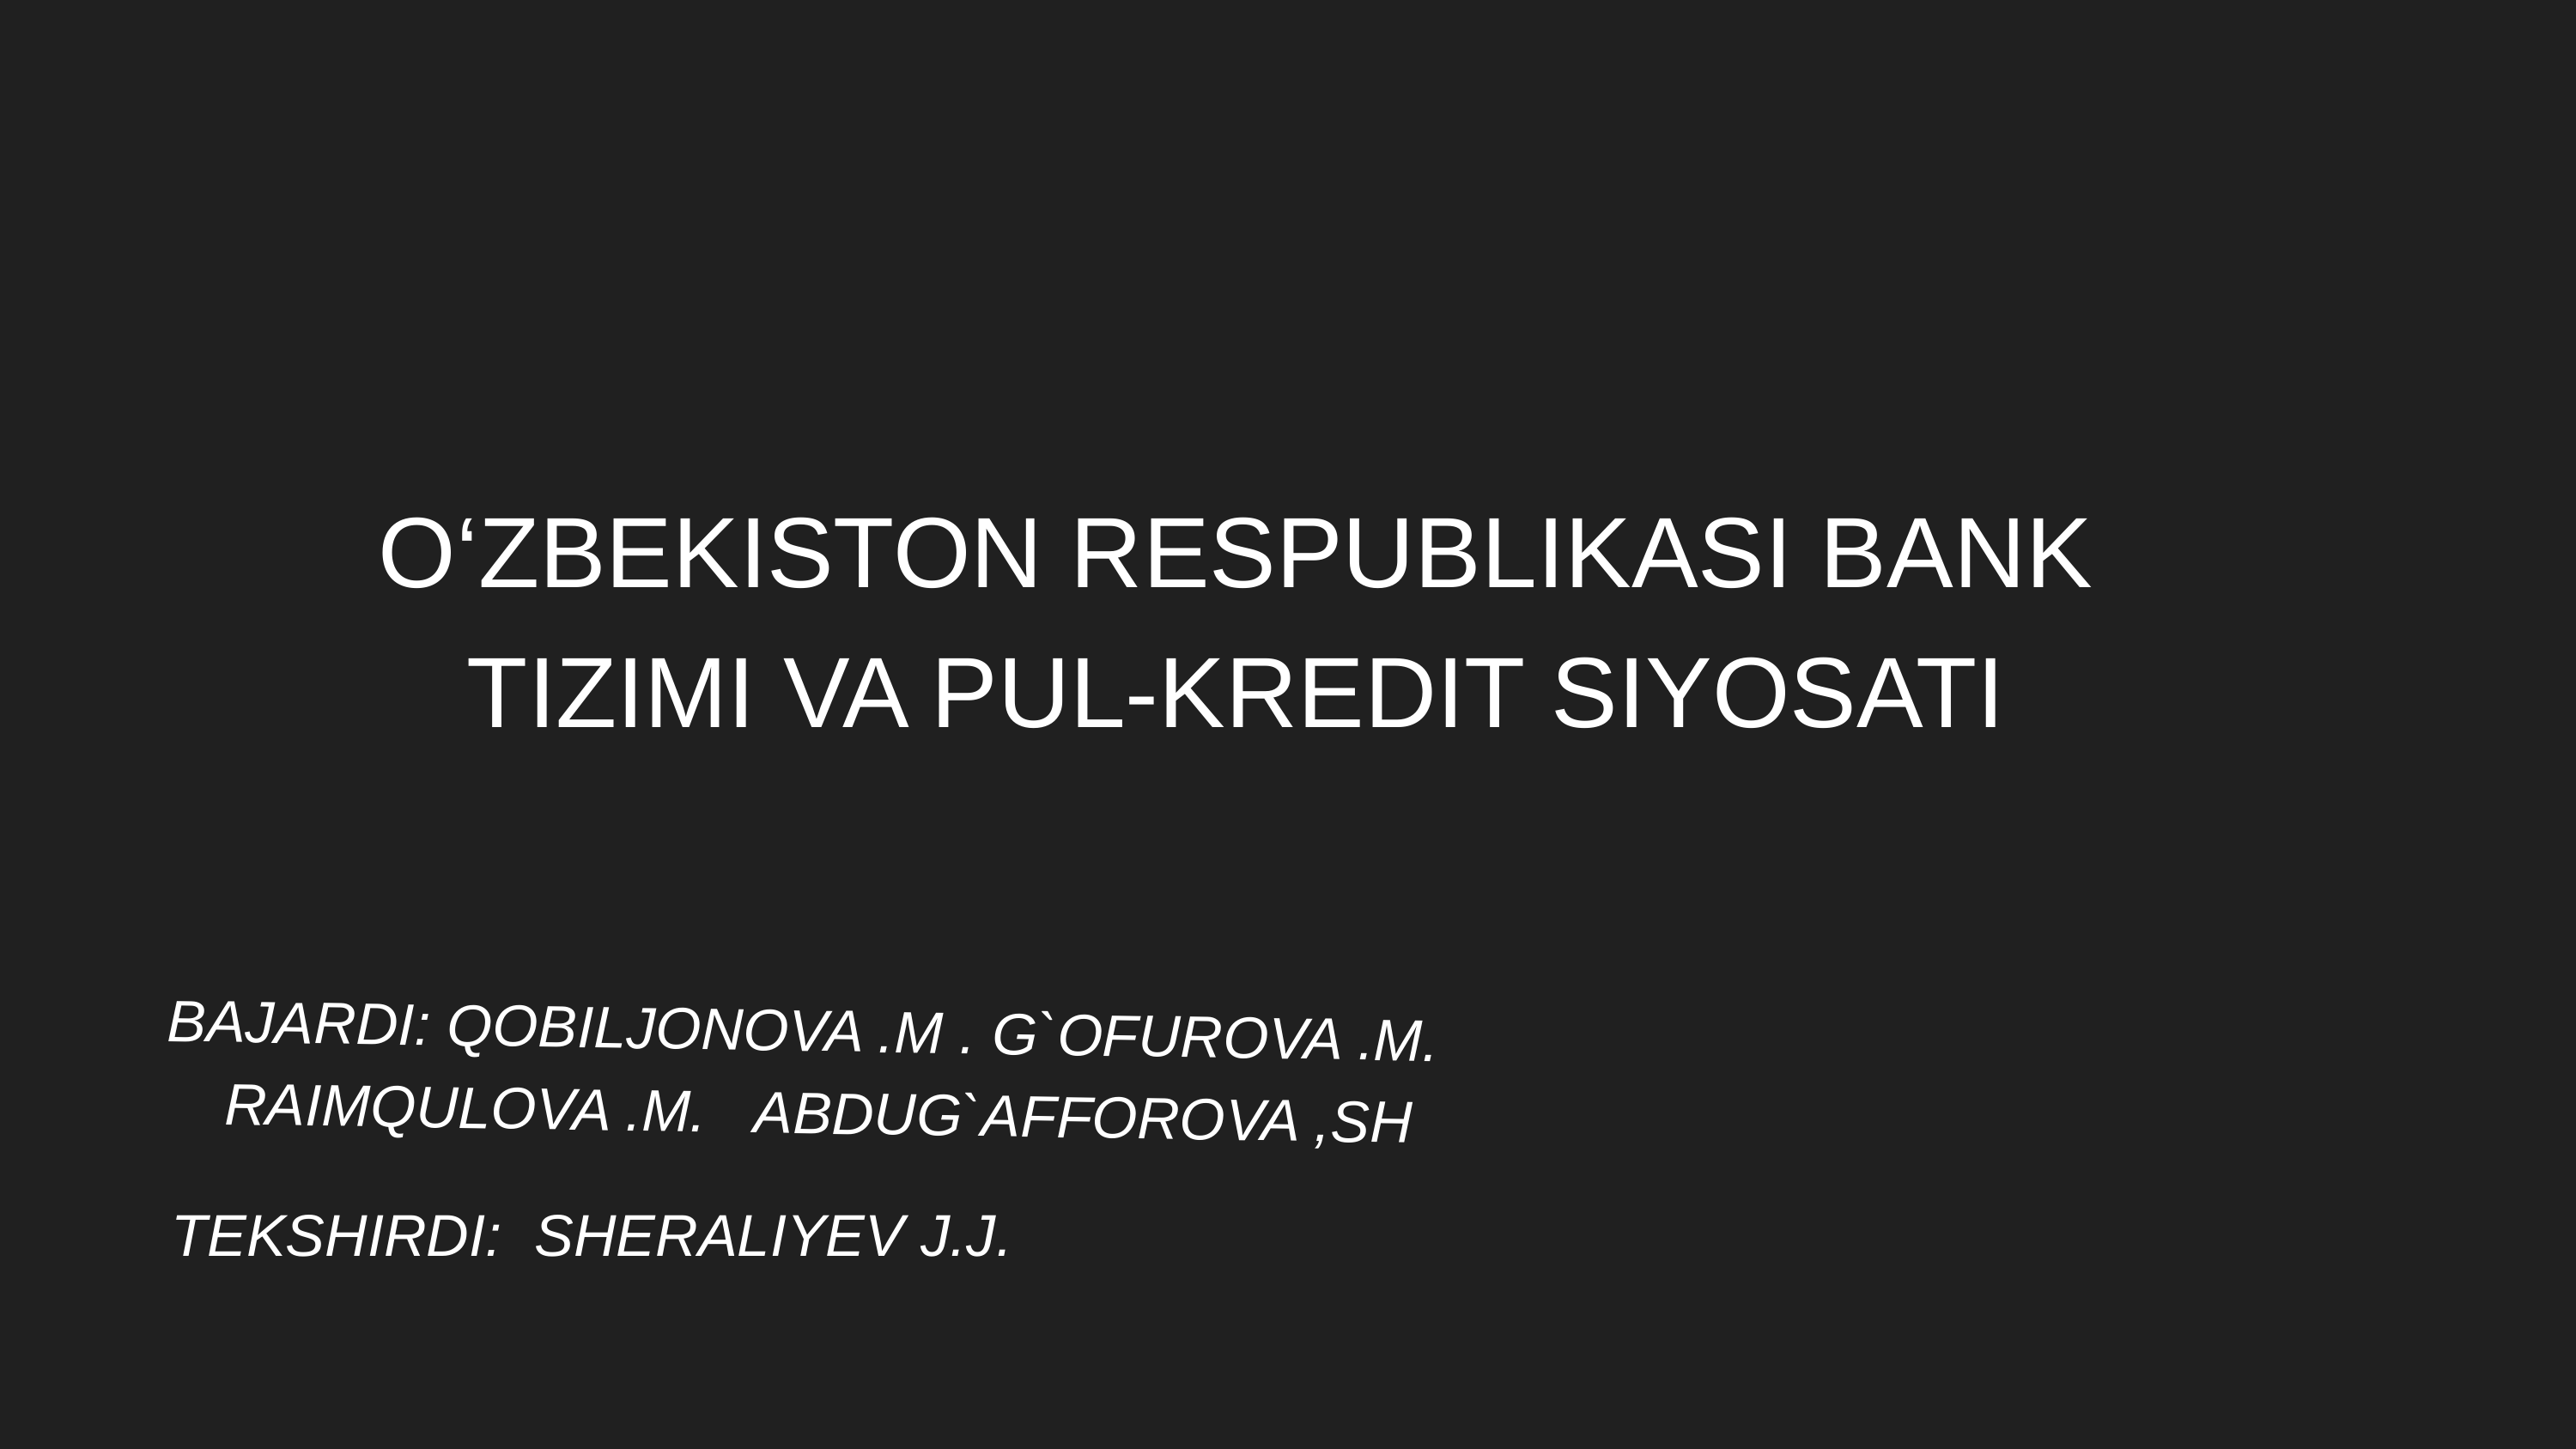

O‘ZBEKISTON RESPUBLIKASI BANK TIZIMI VA PUL-KREDIT SIYOSATI

BAJARDI: QOBILJONOVA .M . G`OFUROVA .M.   RAIMQULOVA .M.   ABDUG`AFFOROVA ,SH
TEKSHIRDI:  SHERALIYEV J.J.